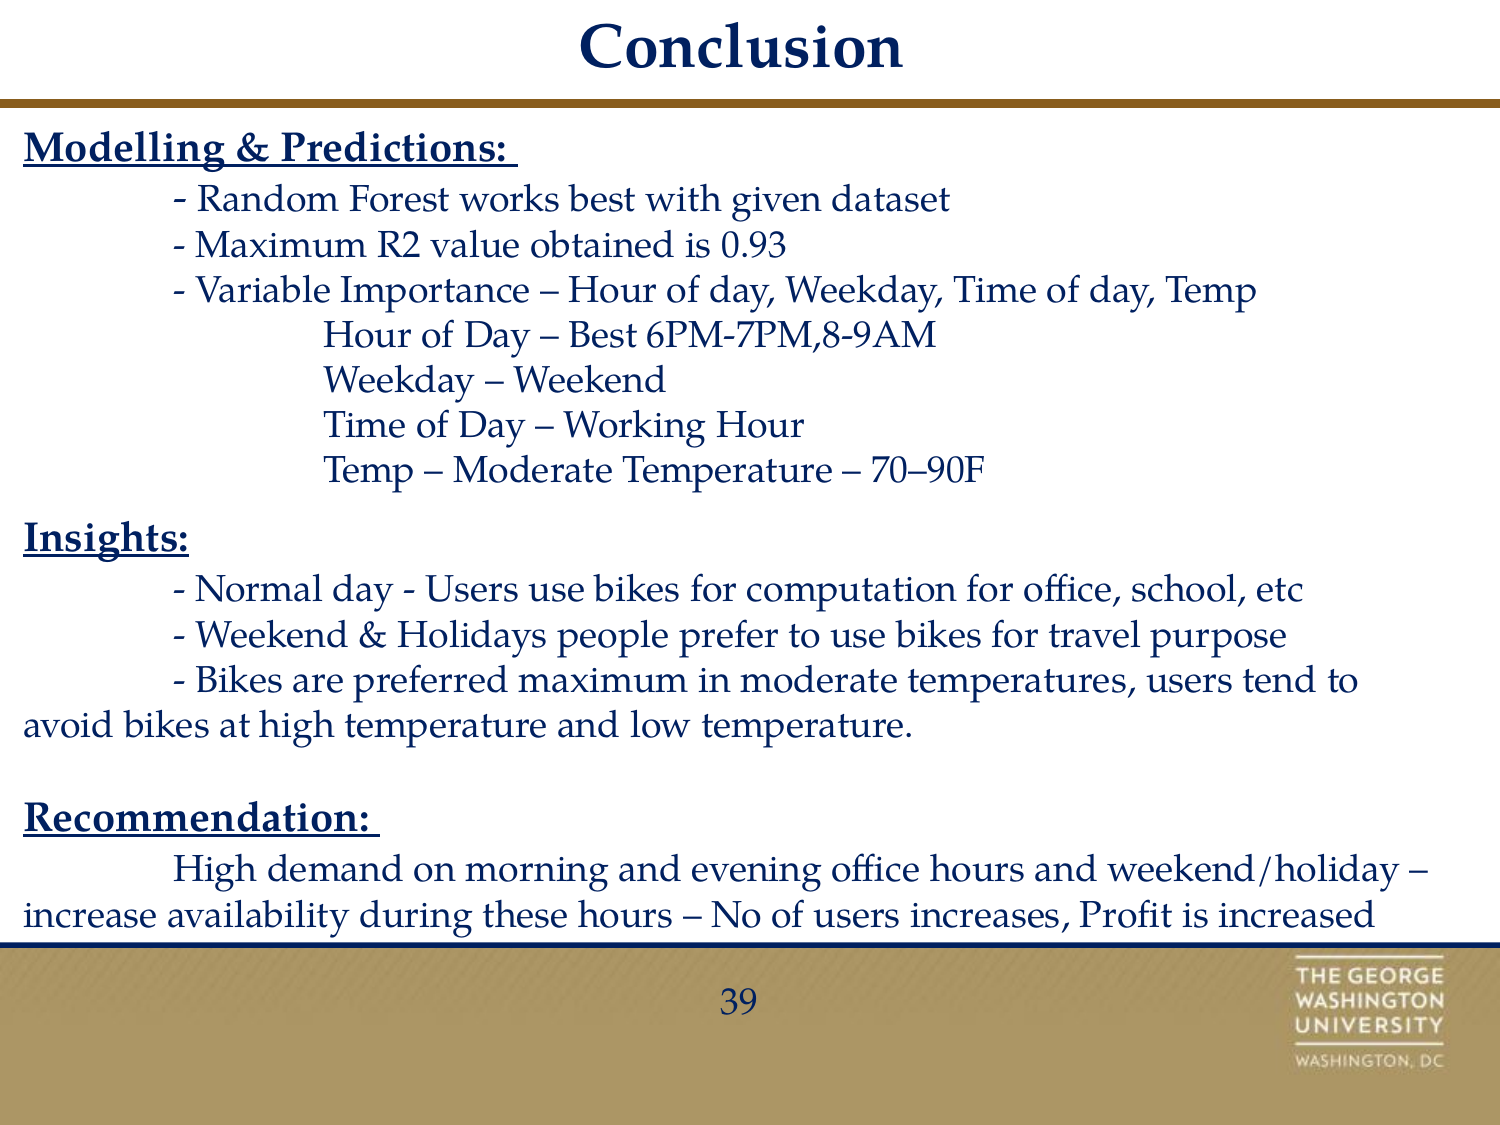

# Conclusion

Modelling & Predictions:
	- Random Forest works best with given dataset
	- Maximum R2 value obtained is 0.93
	- Variable Importance – Hour of day, Weekday, Time of day, Temp
		Hour of Day – Best 6PM-7PM,8-9AM
		Weekday – Weekend
		Time of Day – Working Hour
		Temp – Moderate Temperature – 70–90F

Insights:
	- Normal day - Users use bikes for computation for office, school, etc
	- Weekend & Holidays people prefer to use bikes for travel purpose
	- Bikes are preferred maximum in moderate temperatures, users tend to avoid bikes at high temperature and low temperature.

Recommendation:
	High demand on morning and evening office hours and weekend/holiday – increase availability during these hours – No of users increases, Profit is increased